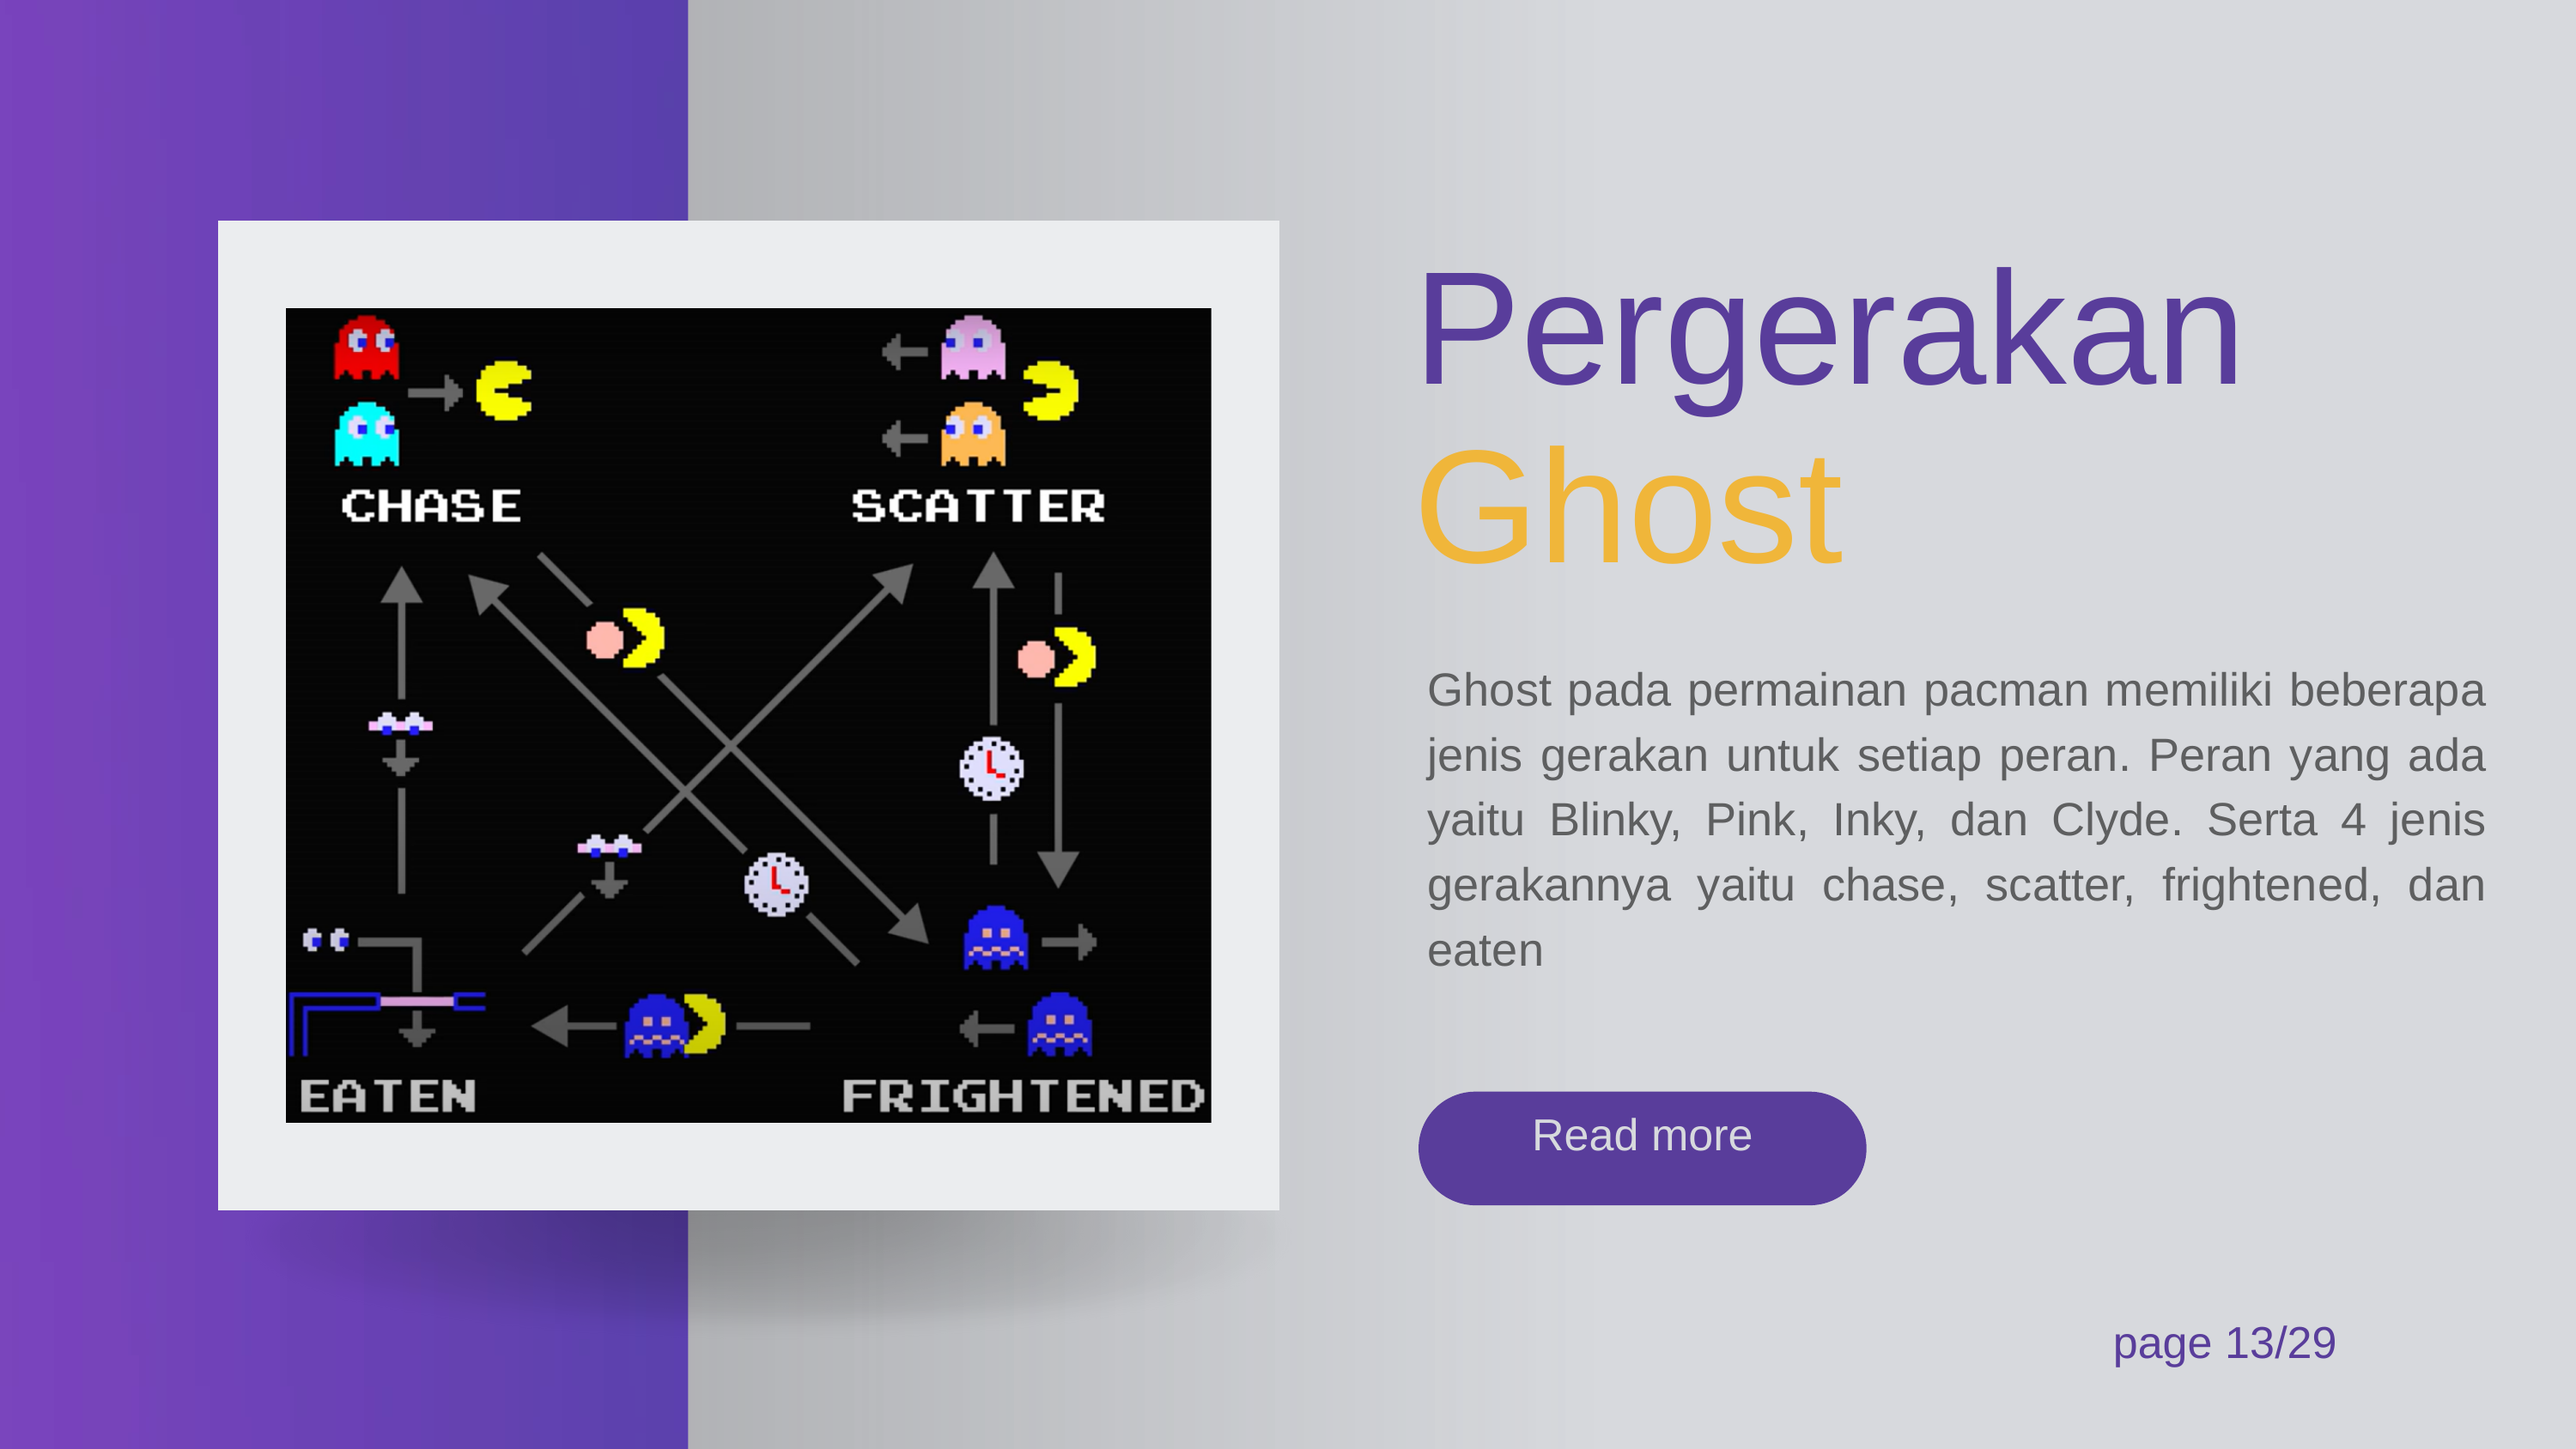

Pergerakan

Ghost
Ghost pada permainan pacman memiliki beberapa jenis gerakan untuk setiap peran. Peran yang ada yaitu Blinky, Pink, Inky, dan Clyde. Serta 4 jenis gerakannya yaitu chase, scatter, frightened, dan eaten

Read more

page 13/29